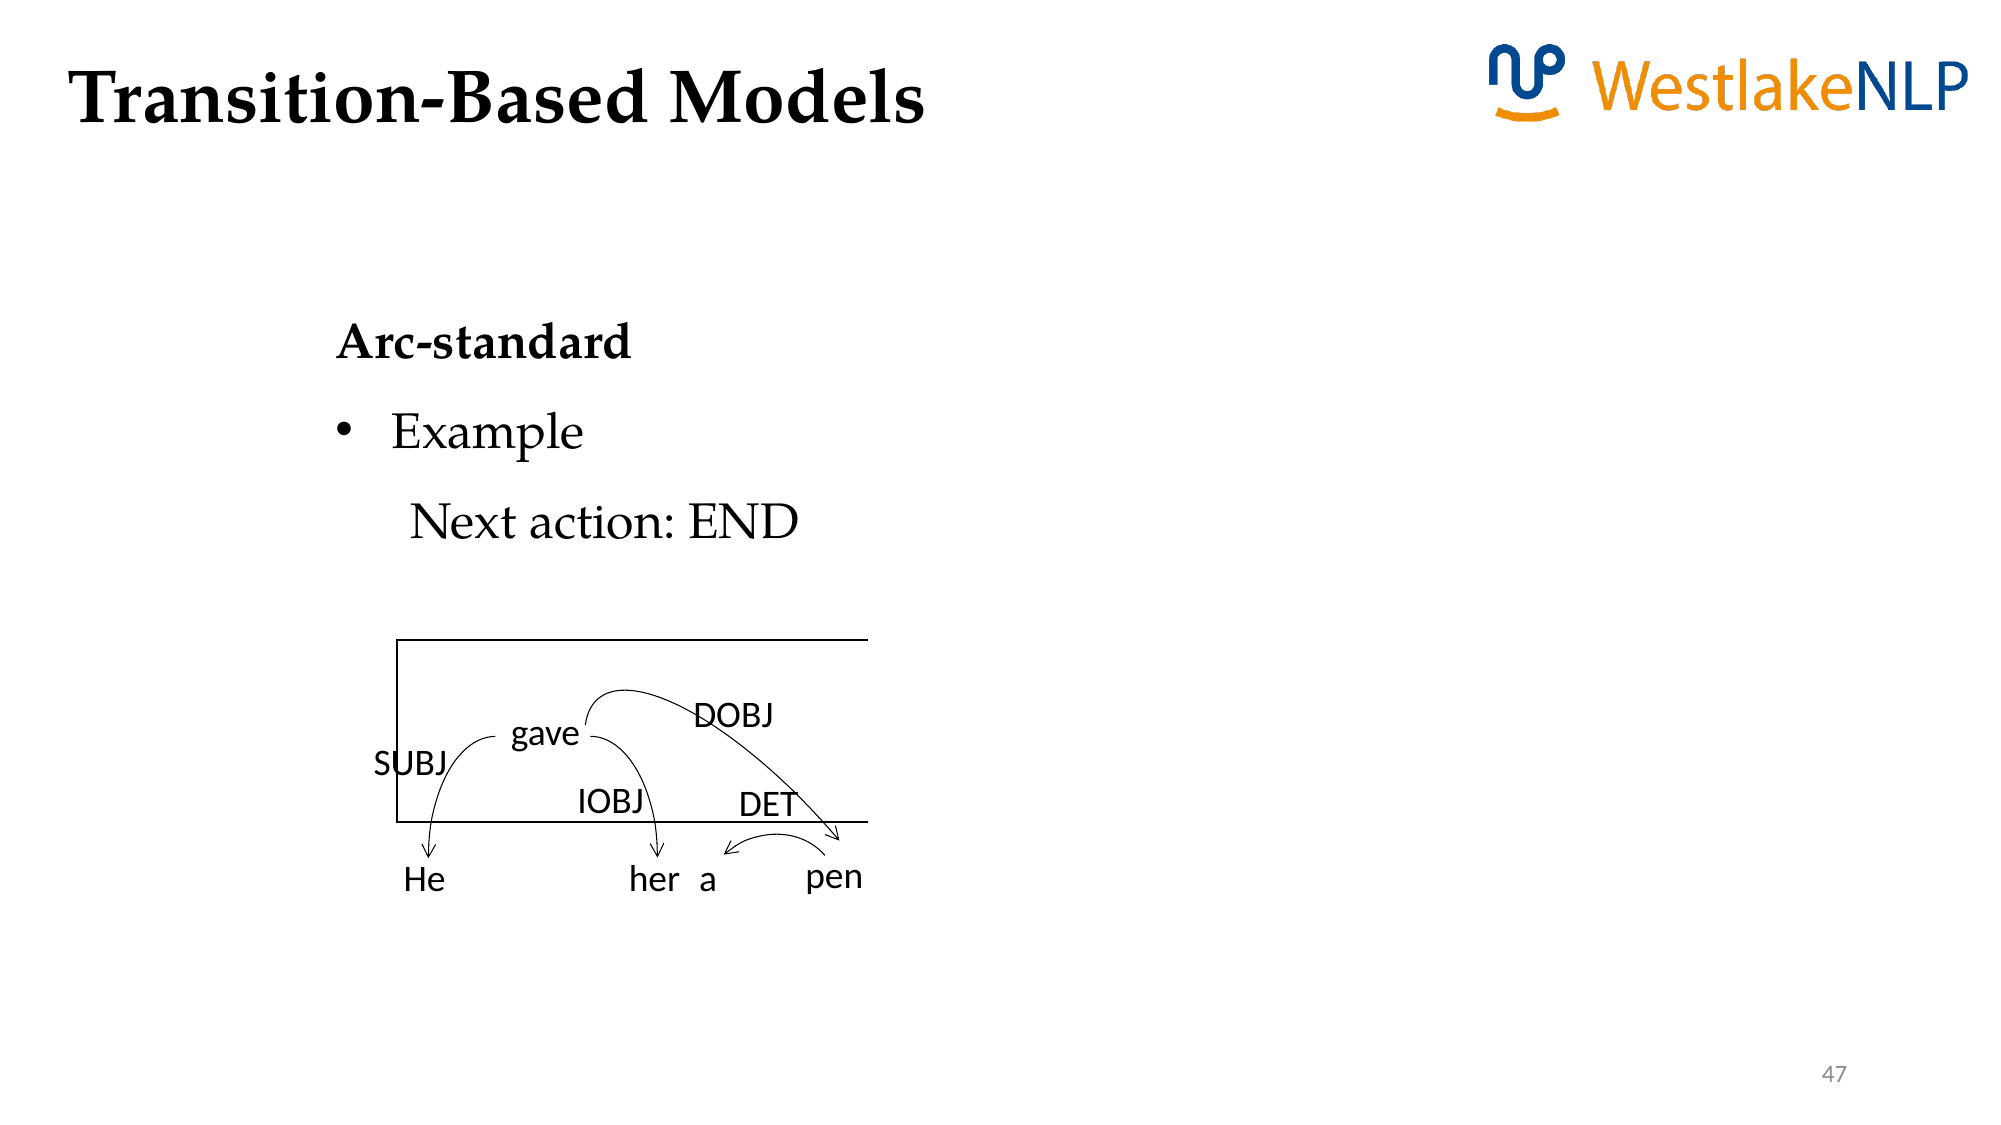

Transition-Based Models
Arc-standard
Example
Next action: END

DOBJ
gave
SUBJ
IOBJ
DET

pen
a
He
her
47